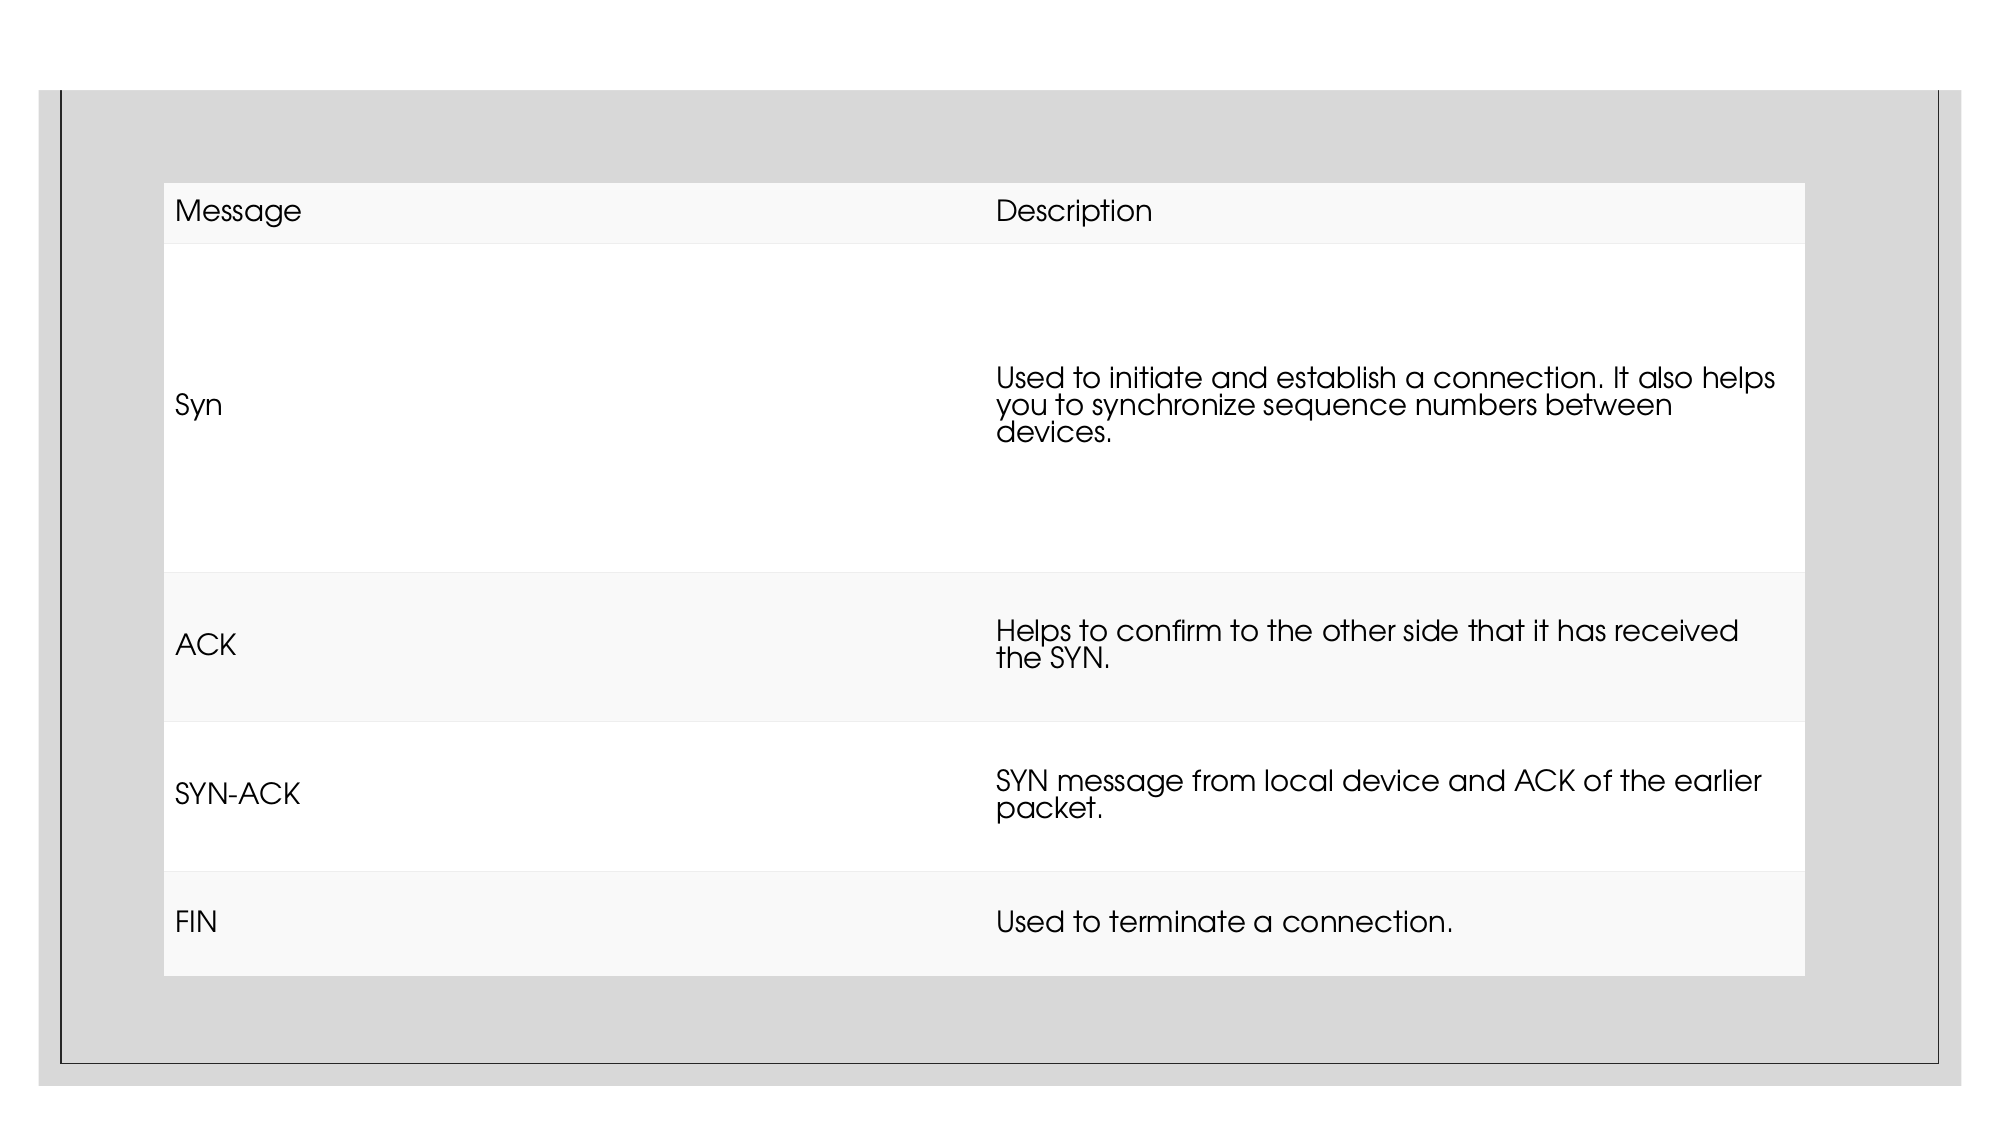

TCP message types

| Message | Description |
| --- | --- |
| Syn | Used to initiate and establish a connection. It also helps you to synchronize sequence numbers between devices. |
| ACK | Helps to confirm to the other side that it has received the SYN. |
| SYN-ACK | SYN message from local device and ACK of the earlier packet. |
| FIN | Used to terminate a connection. |